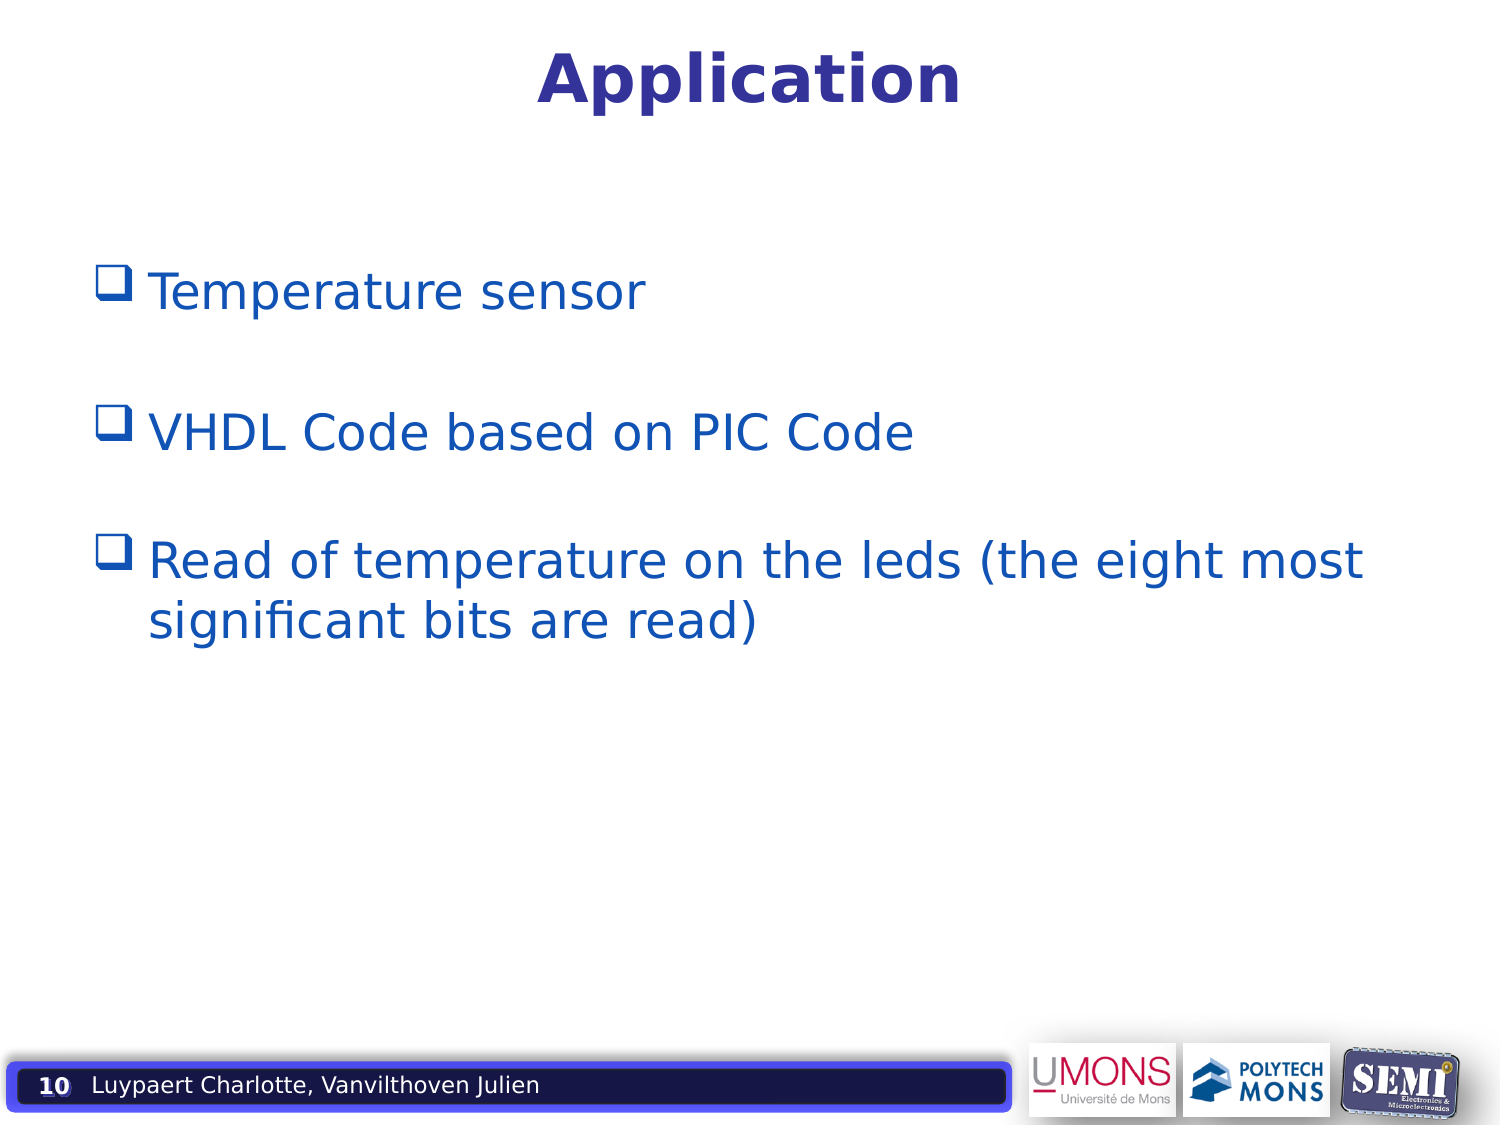

# Application
Temperature sensor

VHDL Code based on PIC Code

Read of temperature on the leds (the eight most significant bits are read)

10